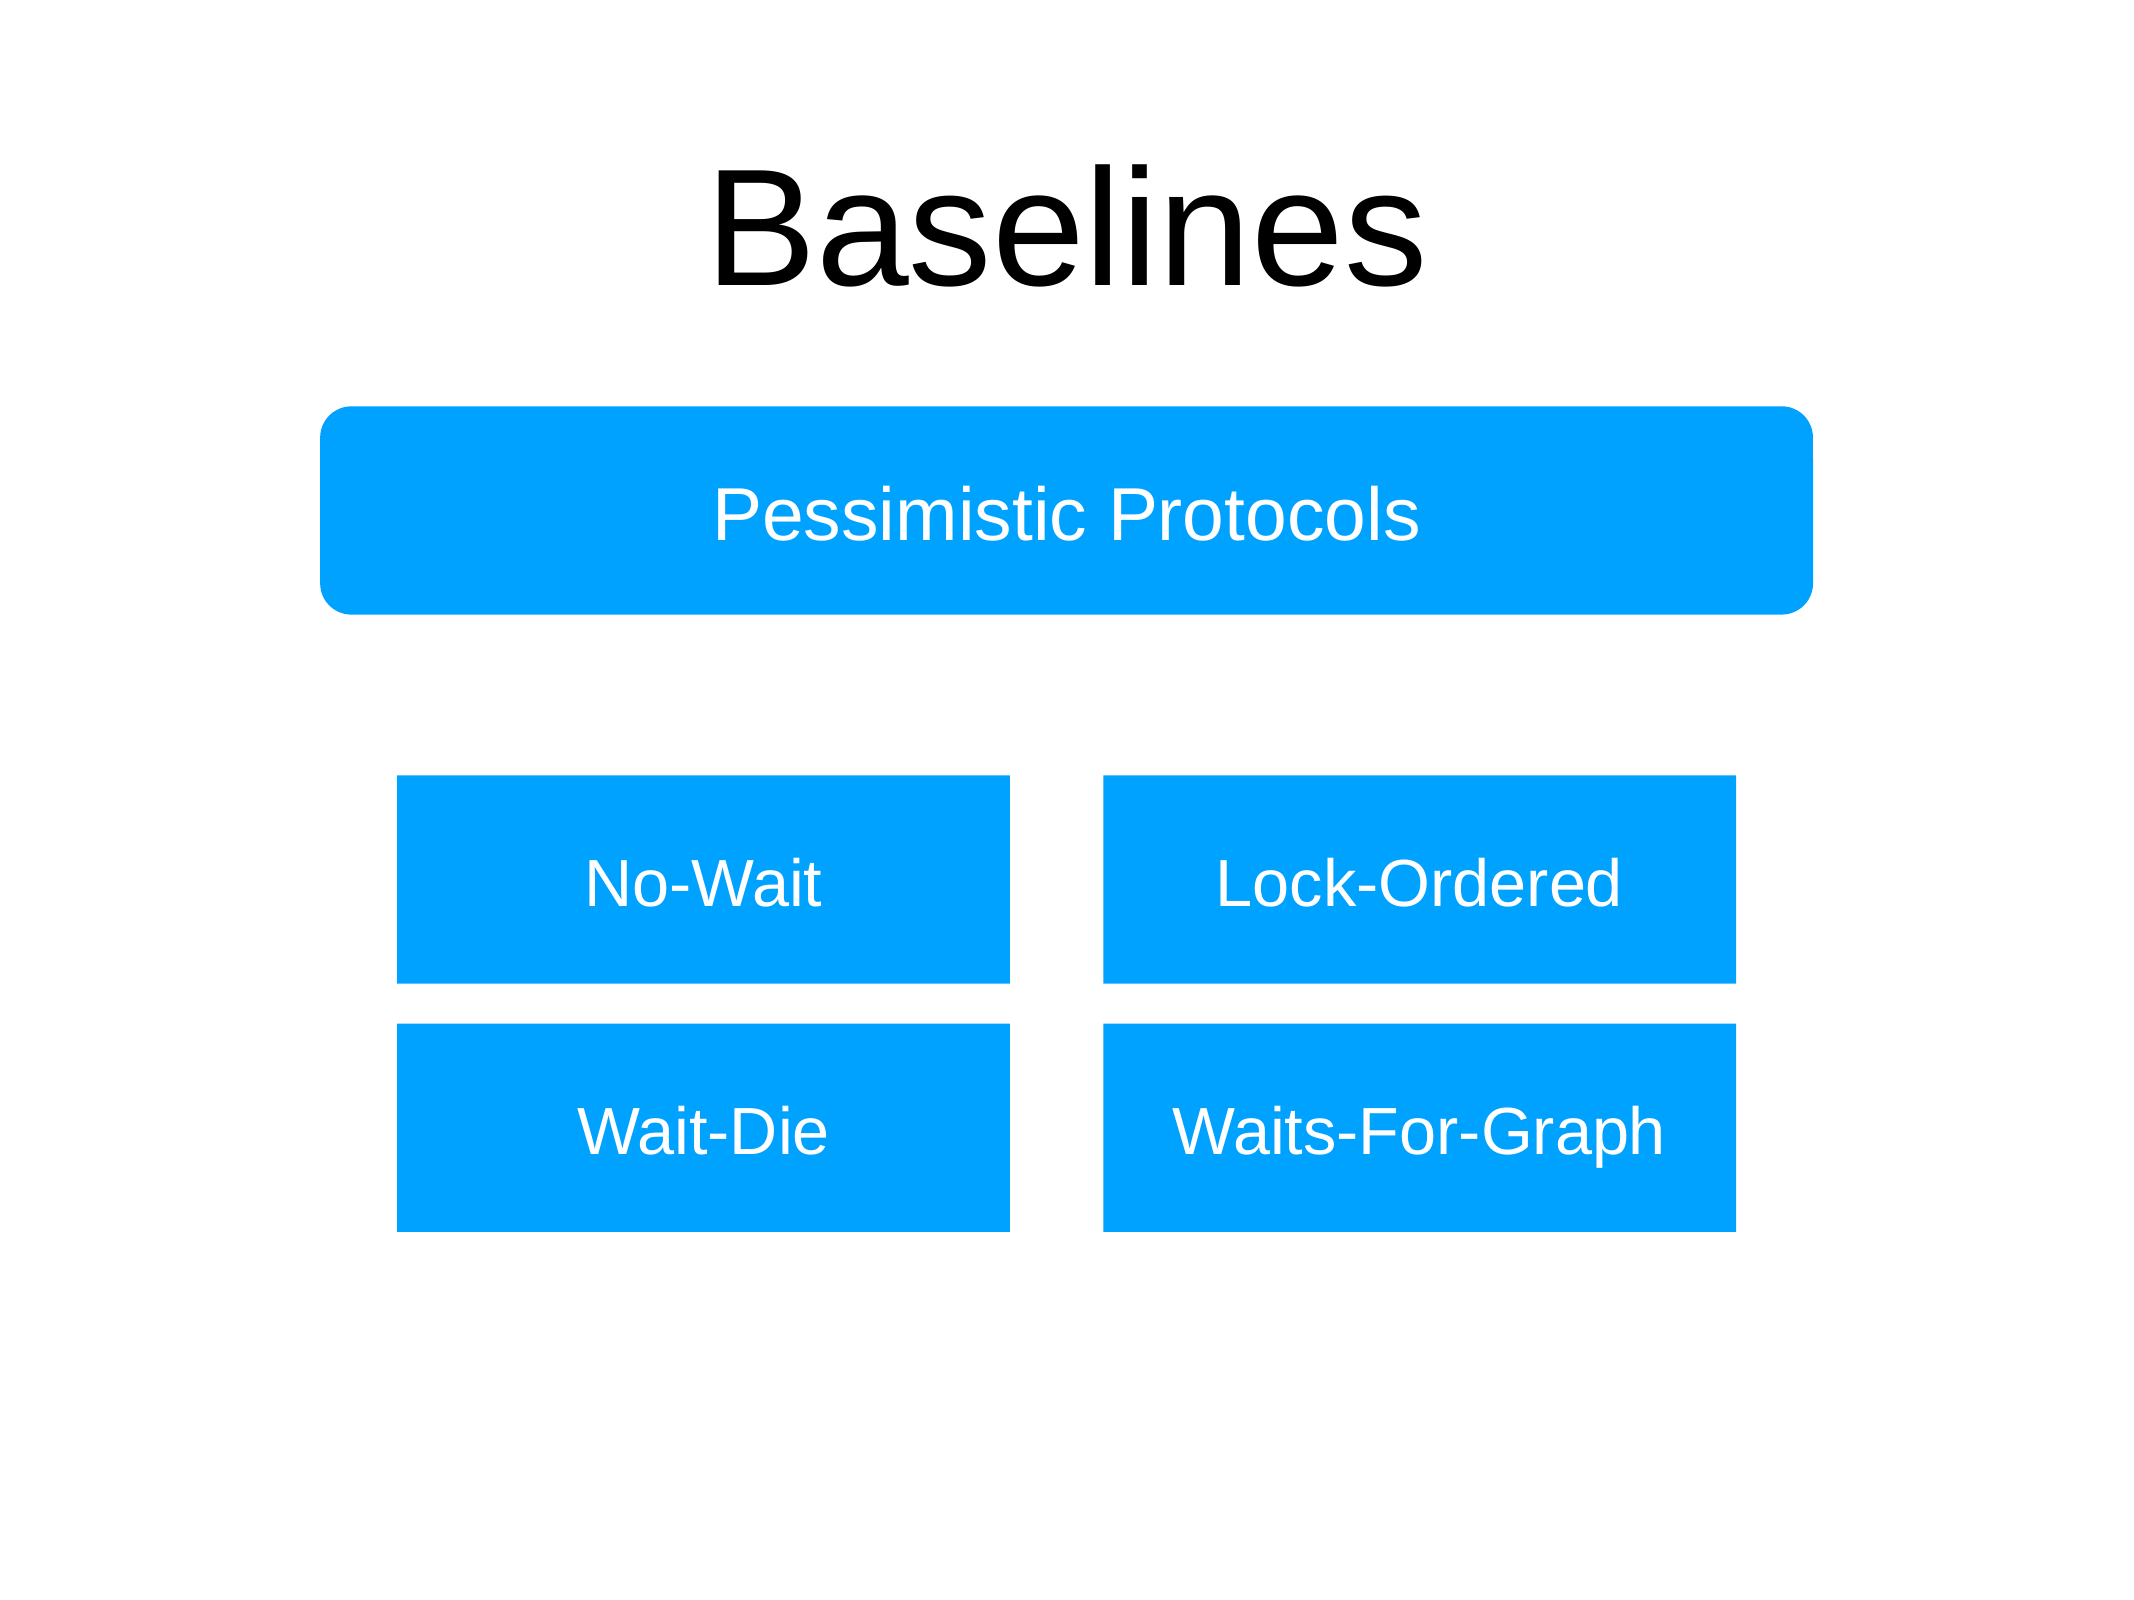

# Baselines
Pessimistic Protocols
No-Wait
Lock-Ordered
Wait-Die
Waits-For-Graph